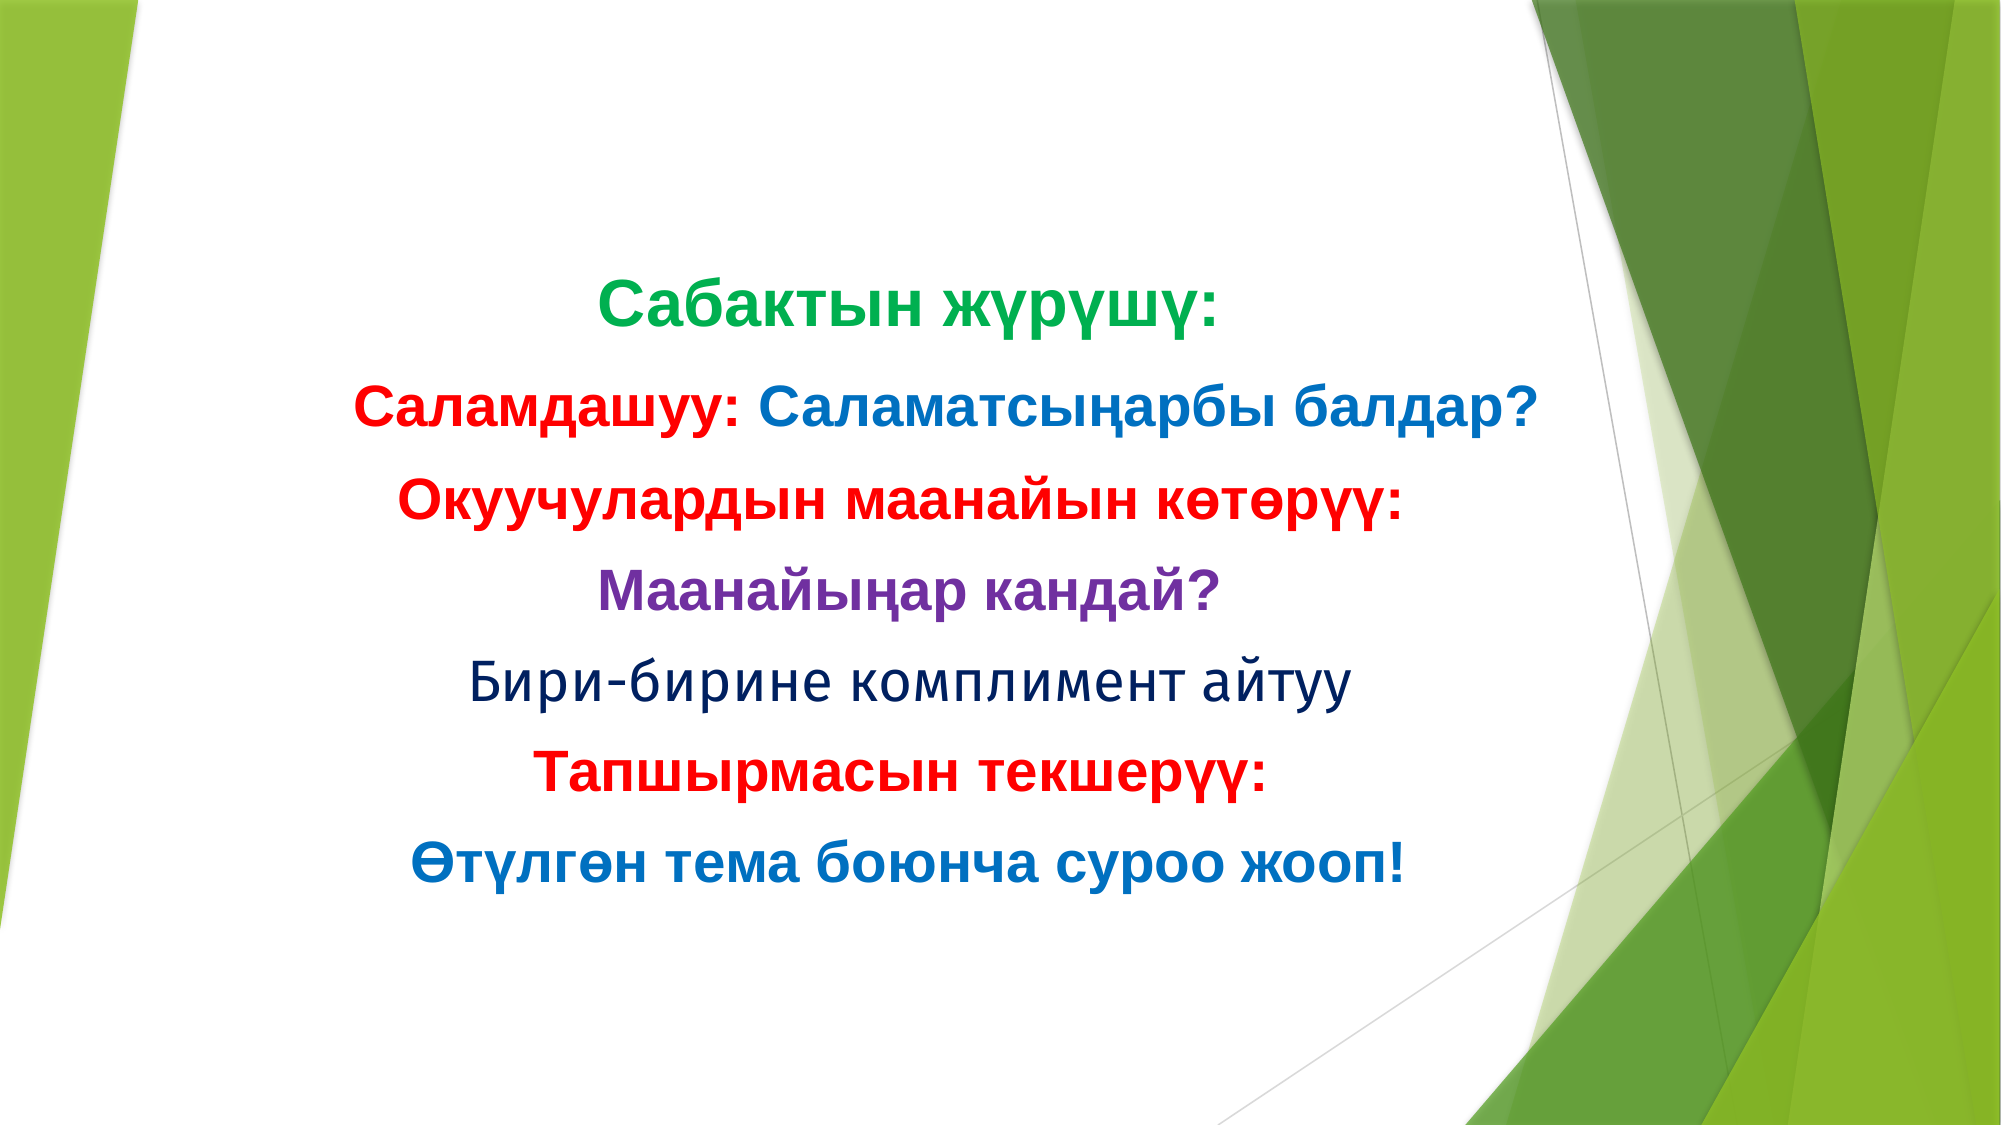

Сабактын жүрүшү:
    Саламдашуу: Саламатсыңарбы балдар?
Окуучулардын маанайын көтөрүү:
Маанайыңар кандай?
Бири-бирине комплимент айтуу
Тапшырмасын текшерүү:
Өтүлгөн тема боюнча суроо жооп!